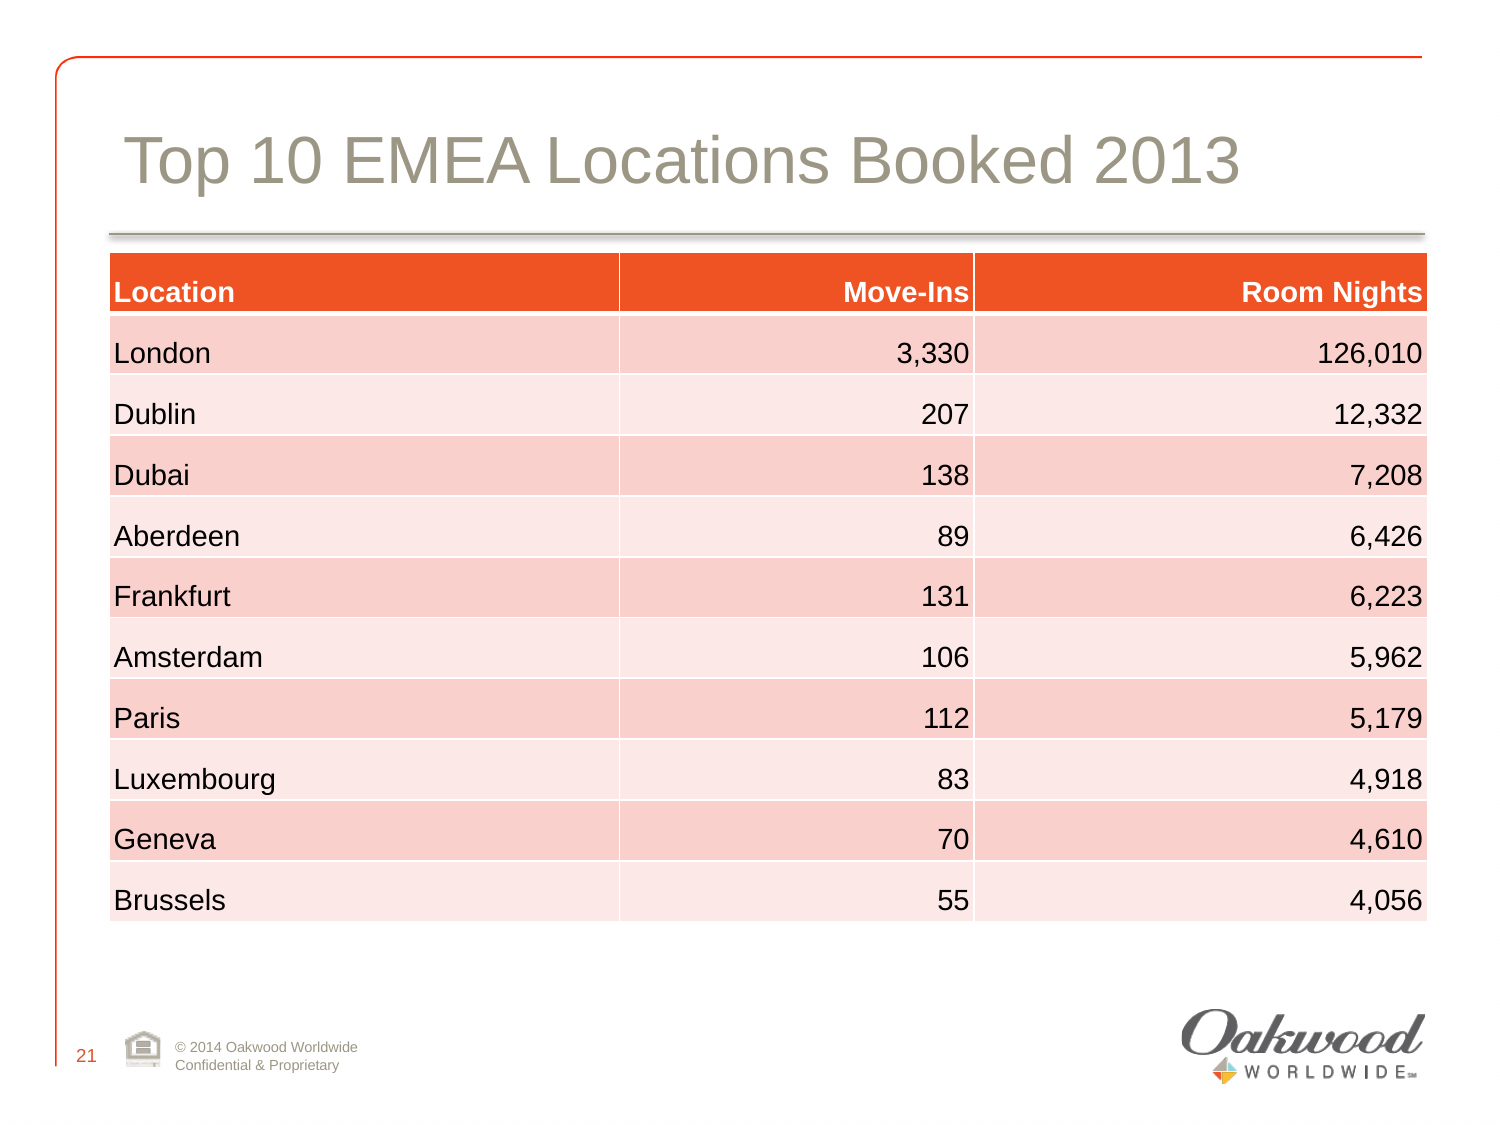

# Top 10 EMEA Locations Booked 2013
| Location | Move-Ins | Room Nights |
| --- | --- | --- |
| London | 3,330 | 126,010 |
| Dublin | 207 | 12,332 |
| Dubai | 138 | 7,208 |
| Aberdeen | 89 | 6,426 |
| Frankfurt | 131 | 6,223 |
| Amsterdam | 106 | 5,962 |
| Paris | 112 | 5,179 |
| Luxembourg | 83 | 4,918 |
| Geneva | 70 | 4,610 |
| Brussels | 55 | 4,056 |
© 2014 Oakwood Worldwide
Confidential & Proprietary
21